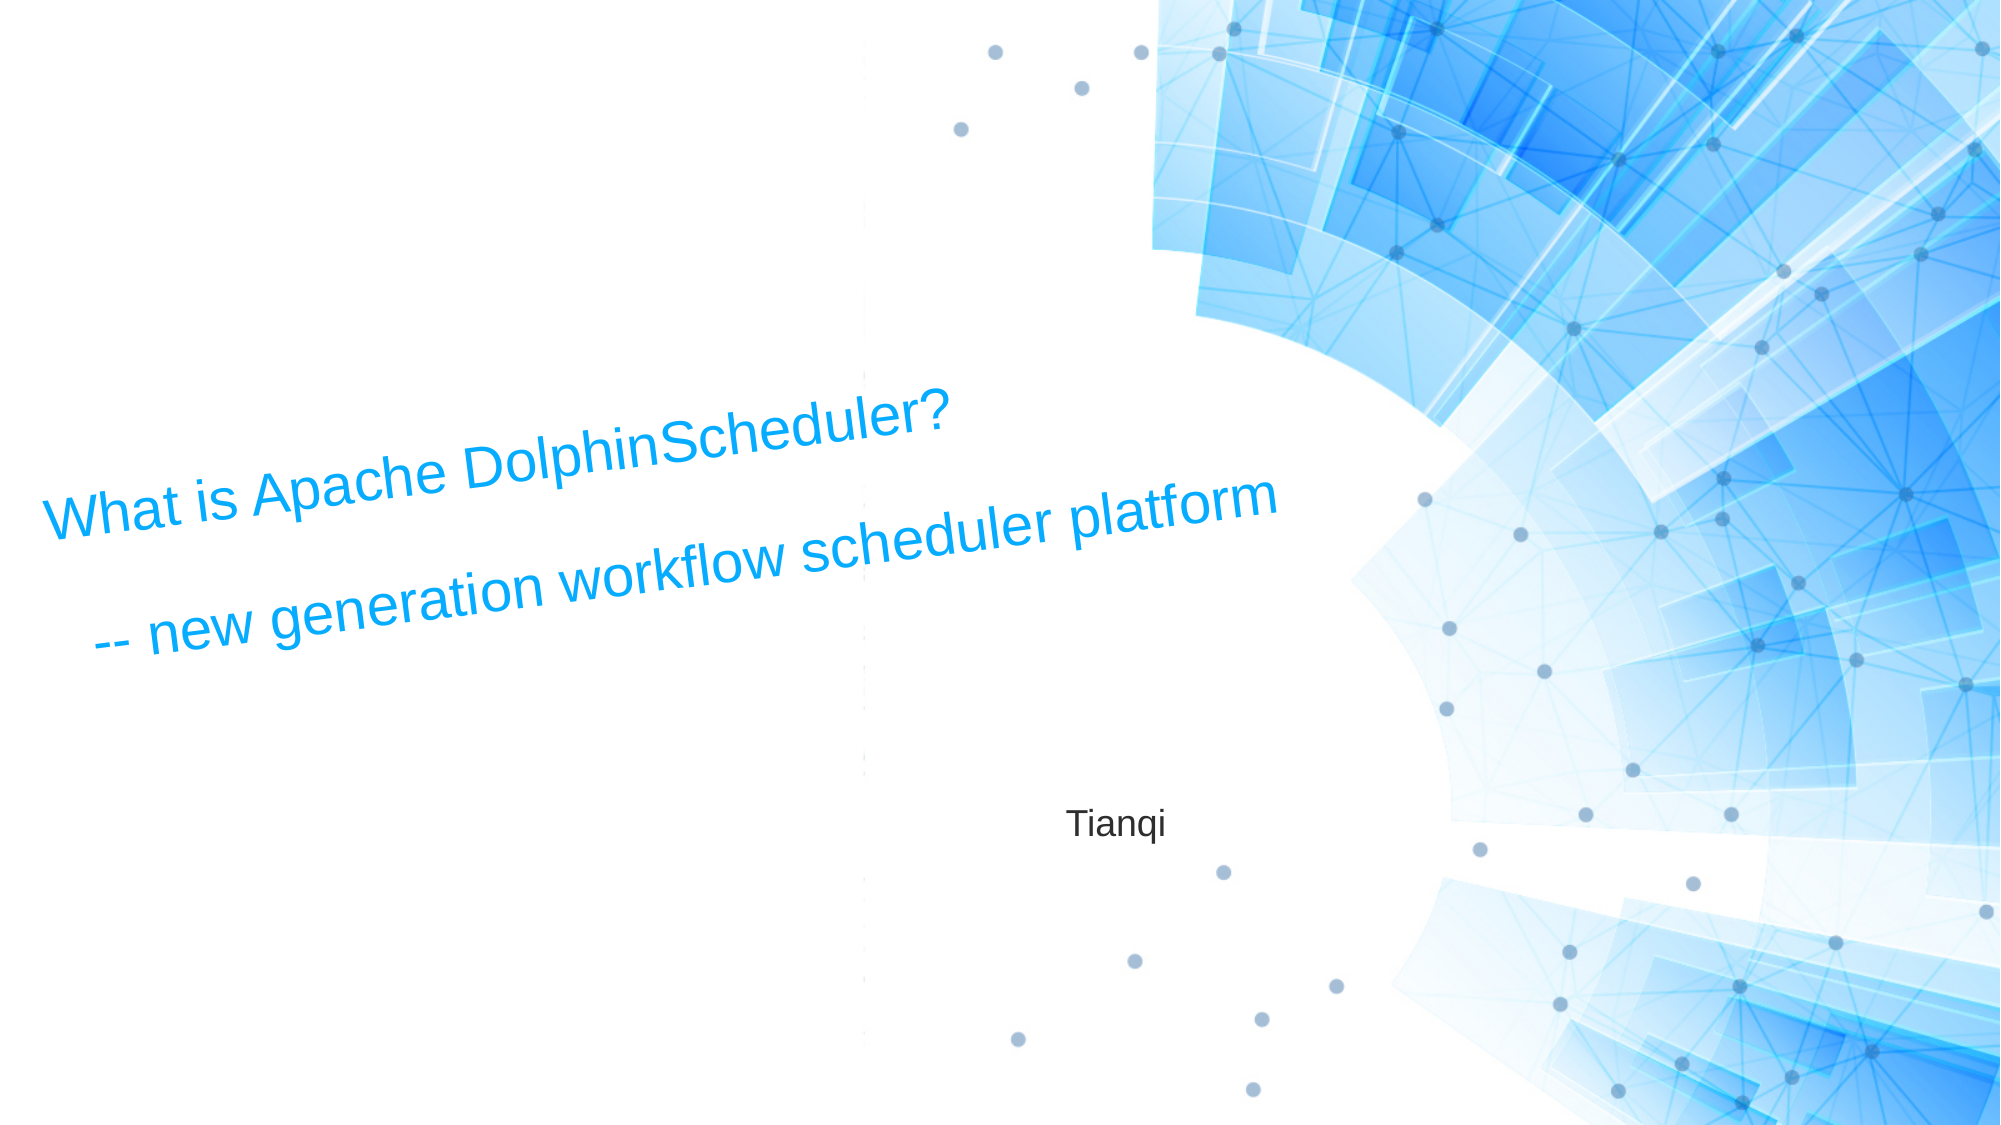

What is Apache DolphinScheduler?
  -- new generation workflow scheduler platform

Tianqi